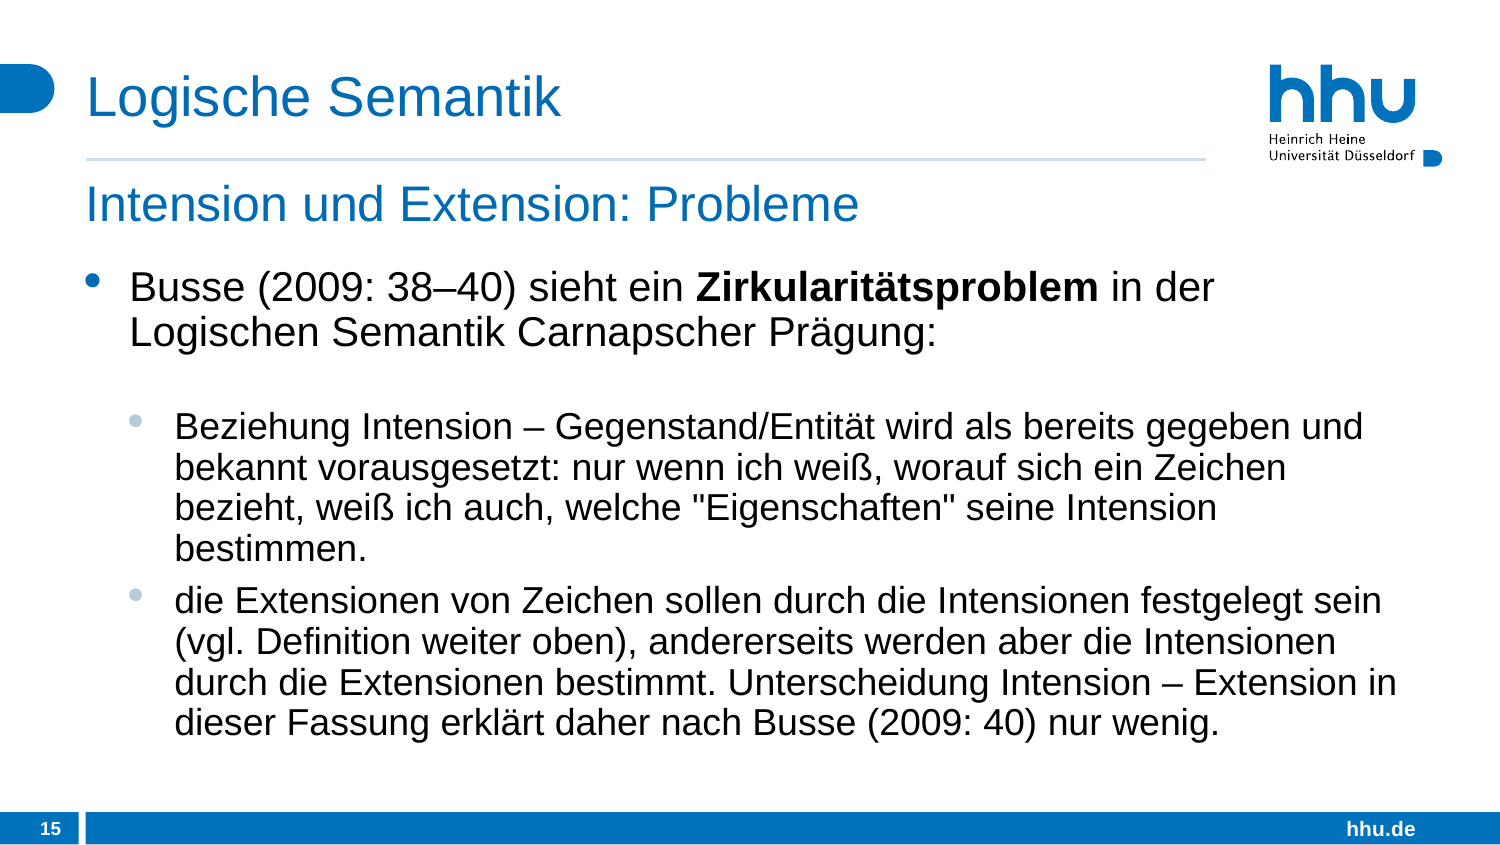

# Logische Semantik
Intension und Extension: Probleme
Busse (2009: 38–40) sieht ein Zirkularitätsproblem in der Logischen Semantik Carnapscher Prägung:

Beziehung Intension – Gegenstand/Entität wird als bereits gegeben und bekannt vorausgesetzt: nur wenn ich weiß, worauf sich ein Zeichen bezieht, weiß ich auch, welche "Eigenschaften" seine Intension bestimmen.
die Extensionen von Zeichen sollen durch die Intensionen festgelegt sein (vgl. Definition weiter oben), andererseits werden aber die Intensionen durch die Extensionen bestimmt. Unterscheidung Intension – Extension in dieser Fassung erklärt daher nach Busse (2009: 40) nur wenig.

15